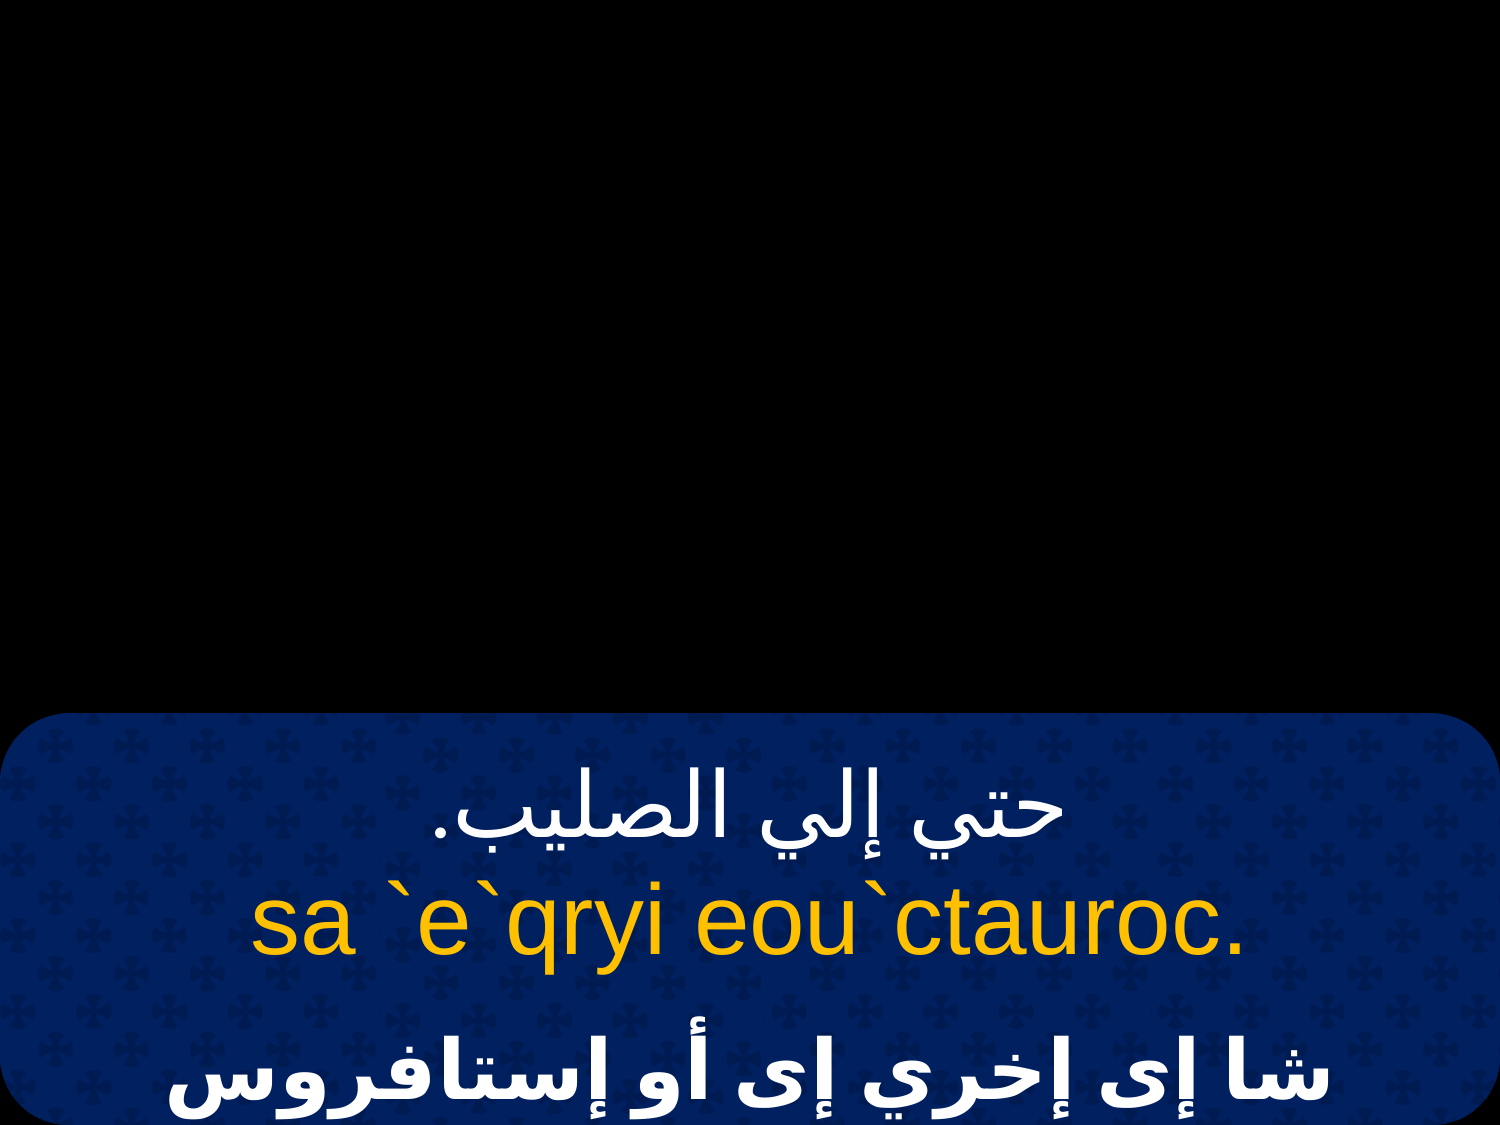

# حتي إلي الصليب.
sa `e`qryi eou`ctauroc.
شا إى إخري إى أو إستافروس